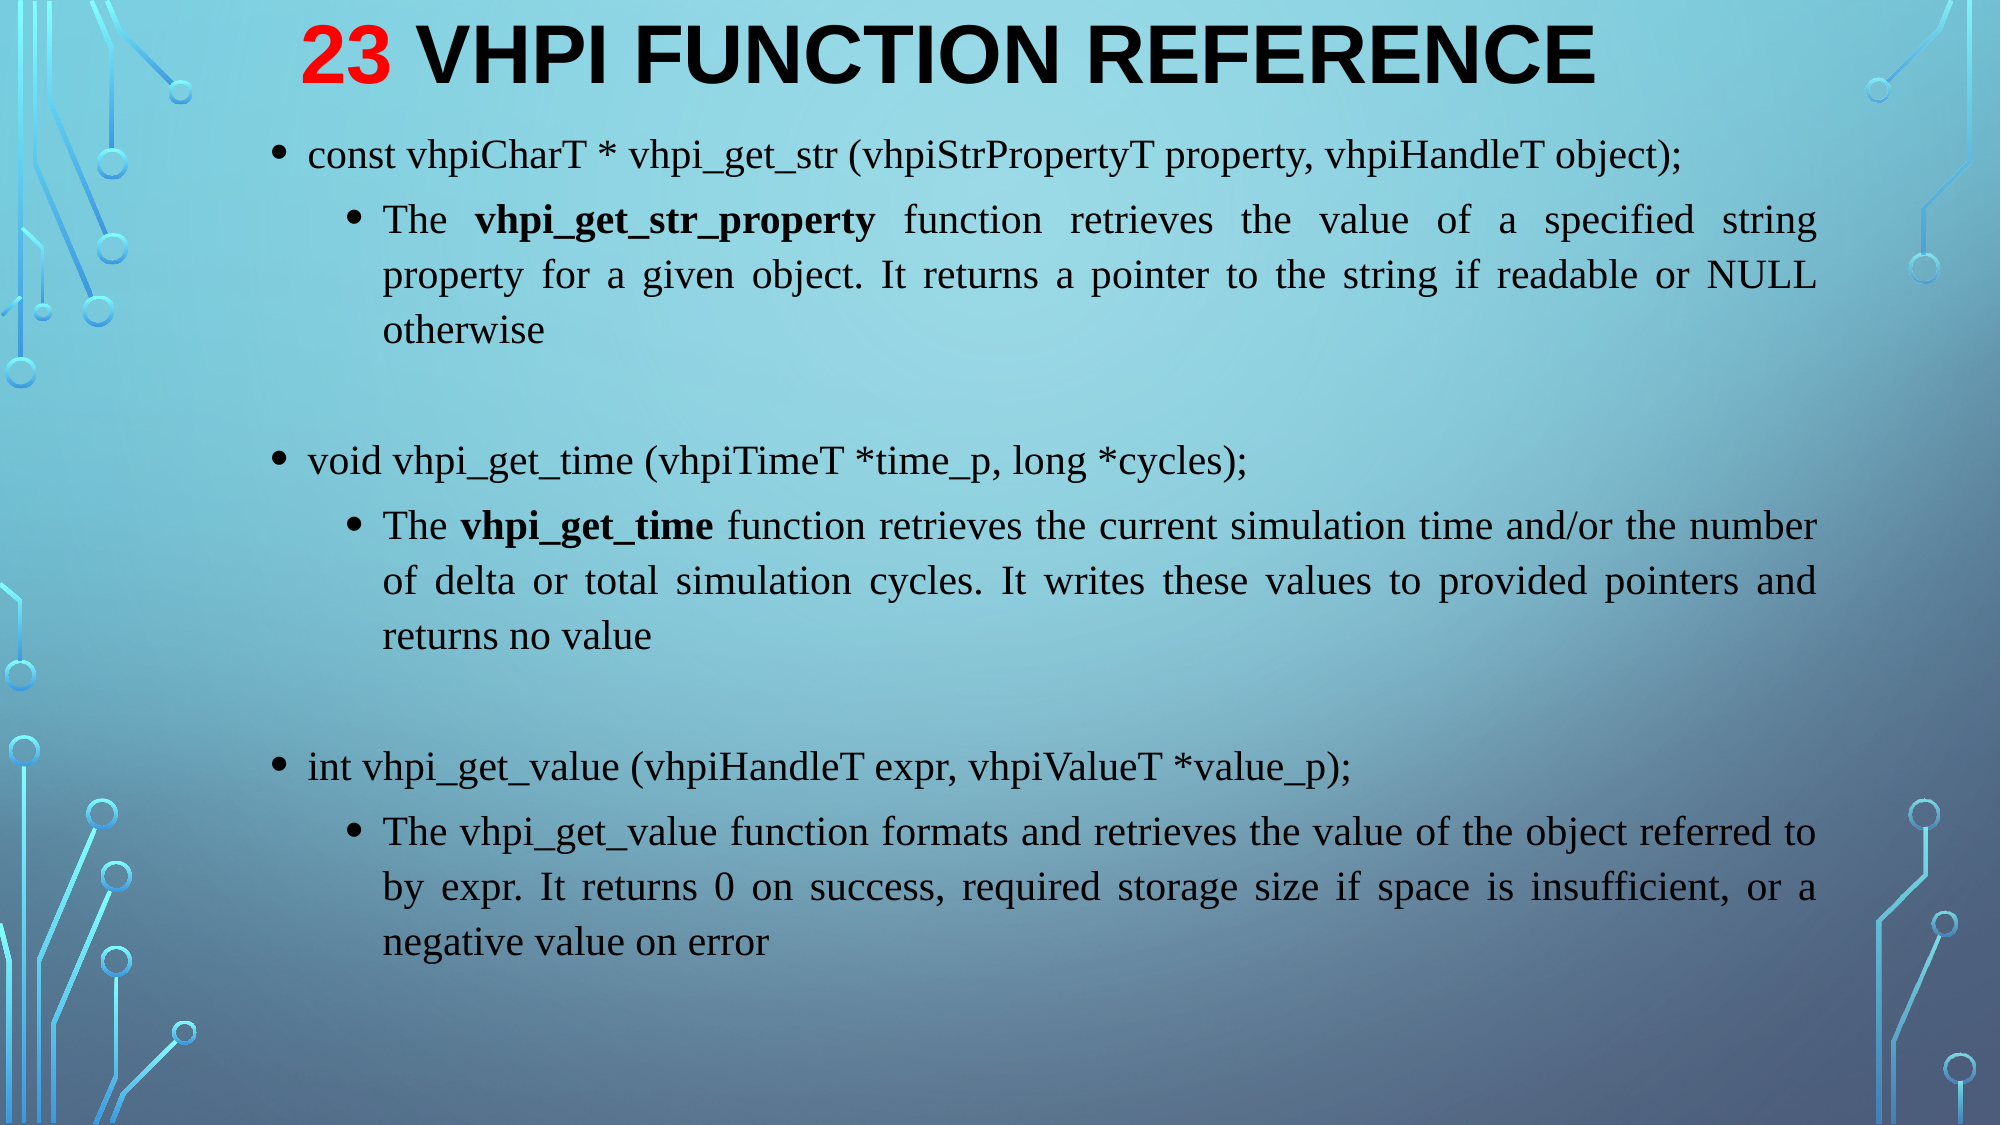

23 VHPI FUNCTION REFERENCE
const vhpiCharT * vhpi_get_str (vhpiStrPropertyT property, vhpiHandleT object);
The vhpi_get_str_property function retrieves the value of a specified string property for a given object. It returns a pointer to the string if readable or NULL otherwise

void vhpi_get_time (vhpiTimeT *time_p, long *cycles);
The vhpi_get_time function retrieves the current simulation time and/or the number of delta or total simulation cycles. It writes these values to provided pointers and returns no value

int vhpi_get_value (vhpiHandleT expr, vhpiValueT *value_p);
The vhpi_get_value function formats and retrieves the value of the object referred to by expr. It returns 0 on success, required storage size if space is insufficient, or a negative value on error